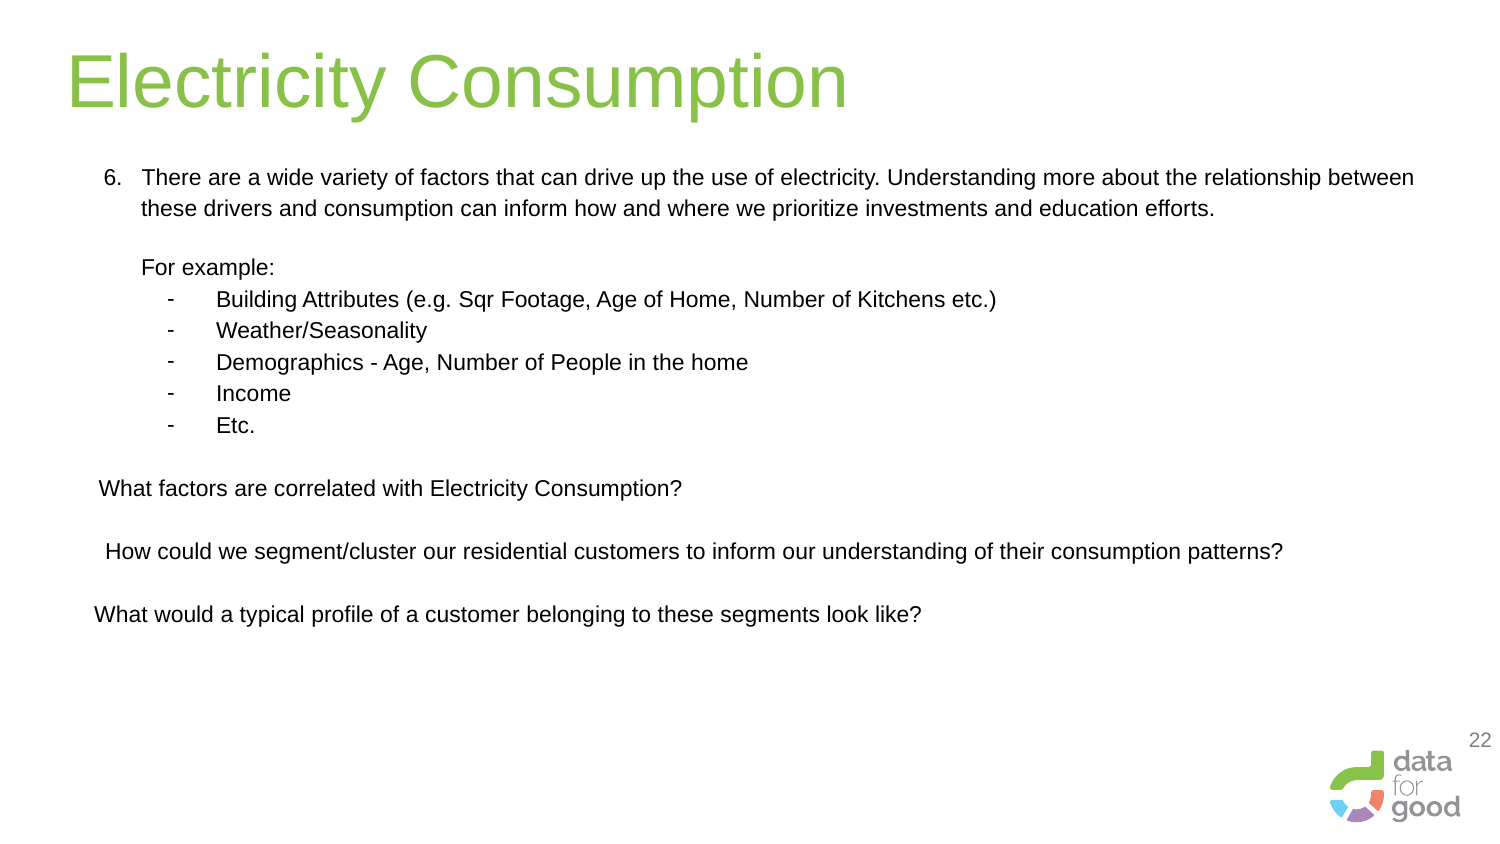

# Electricity Consumption
6.   There are a wide variety of factors that can drive up the use of electricity. Understanding more about the relationship between these drivers and consumption can inform how and where we prioritize investments and education efforts.
	For example:
Building Attributes (e.g. Sqr Footage, Age of Home, Number of Kitchens etc.)
Weather/Seasonality
Demographics - Age, Number of People in the home
Income
Etc.

     What factors are correlated with Electricity Consumption?

      How could we segment/cluster our residential customers to inform our understanding of their consumption patterns?

	What would a typical profile of a customer belonging to these segments look like?

22